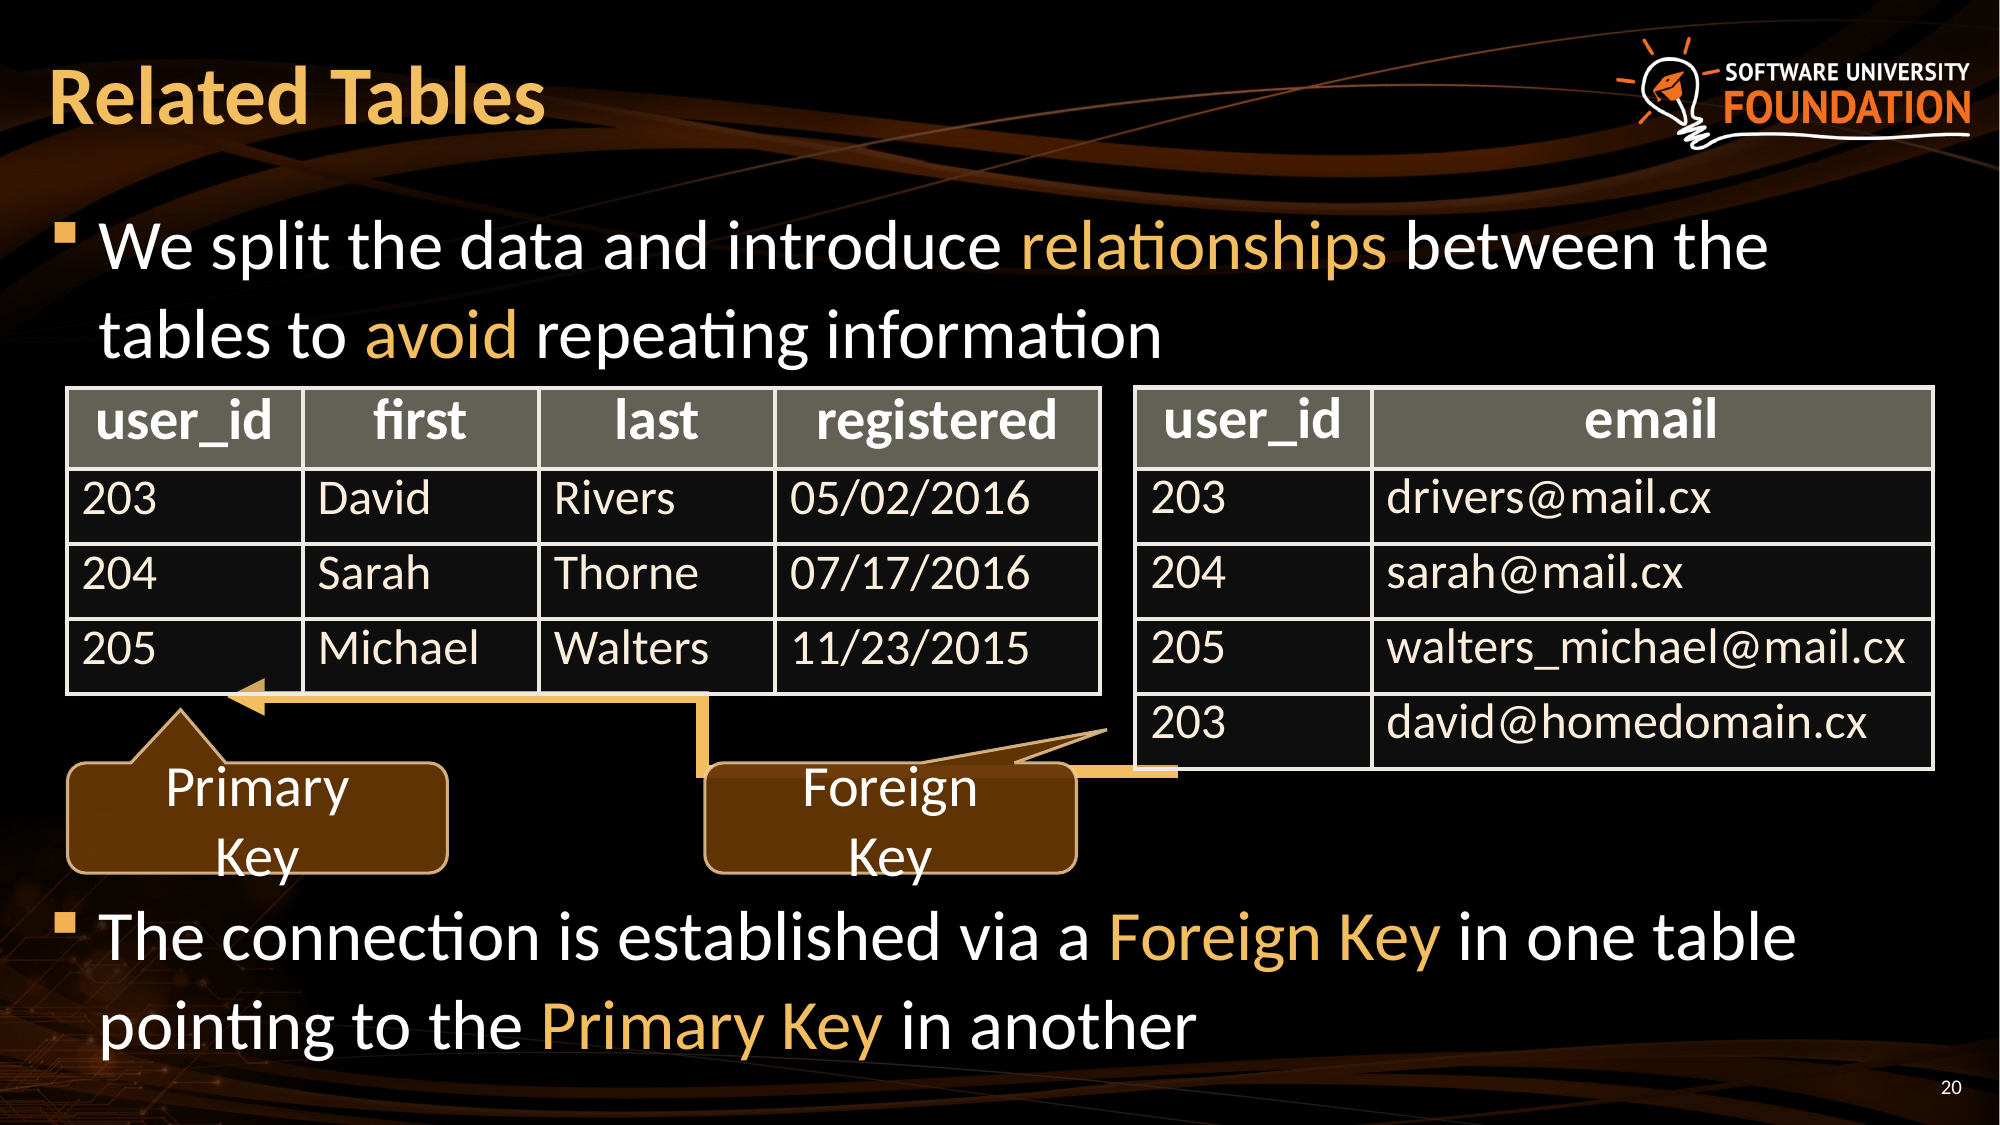

# Related Tables
We split the data and introduce relationships between the tables to avoid repeating information
The connection is established via a Foreign Key in one table pointing to the Primary Key in another
| user\_id | email |
| --- | --- |
| 203 | drivers@mail.cx |
| 204 | sarah@mail.cx |
| 205 | walters\_michael@mail.cx |
| 203 | david@homedomain.cx |
| user\_id | first | last | registered |
| --- | --- | --- | --- |
| 203 | David | Rivers | 05/02/2016 |
| 204 | Sarah | Thorne | 07/17/2016 |
| 205 | Michael | Walters | 11/23/2015 |
Primary Key
Foreign Key
20